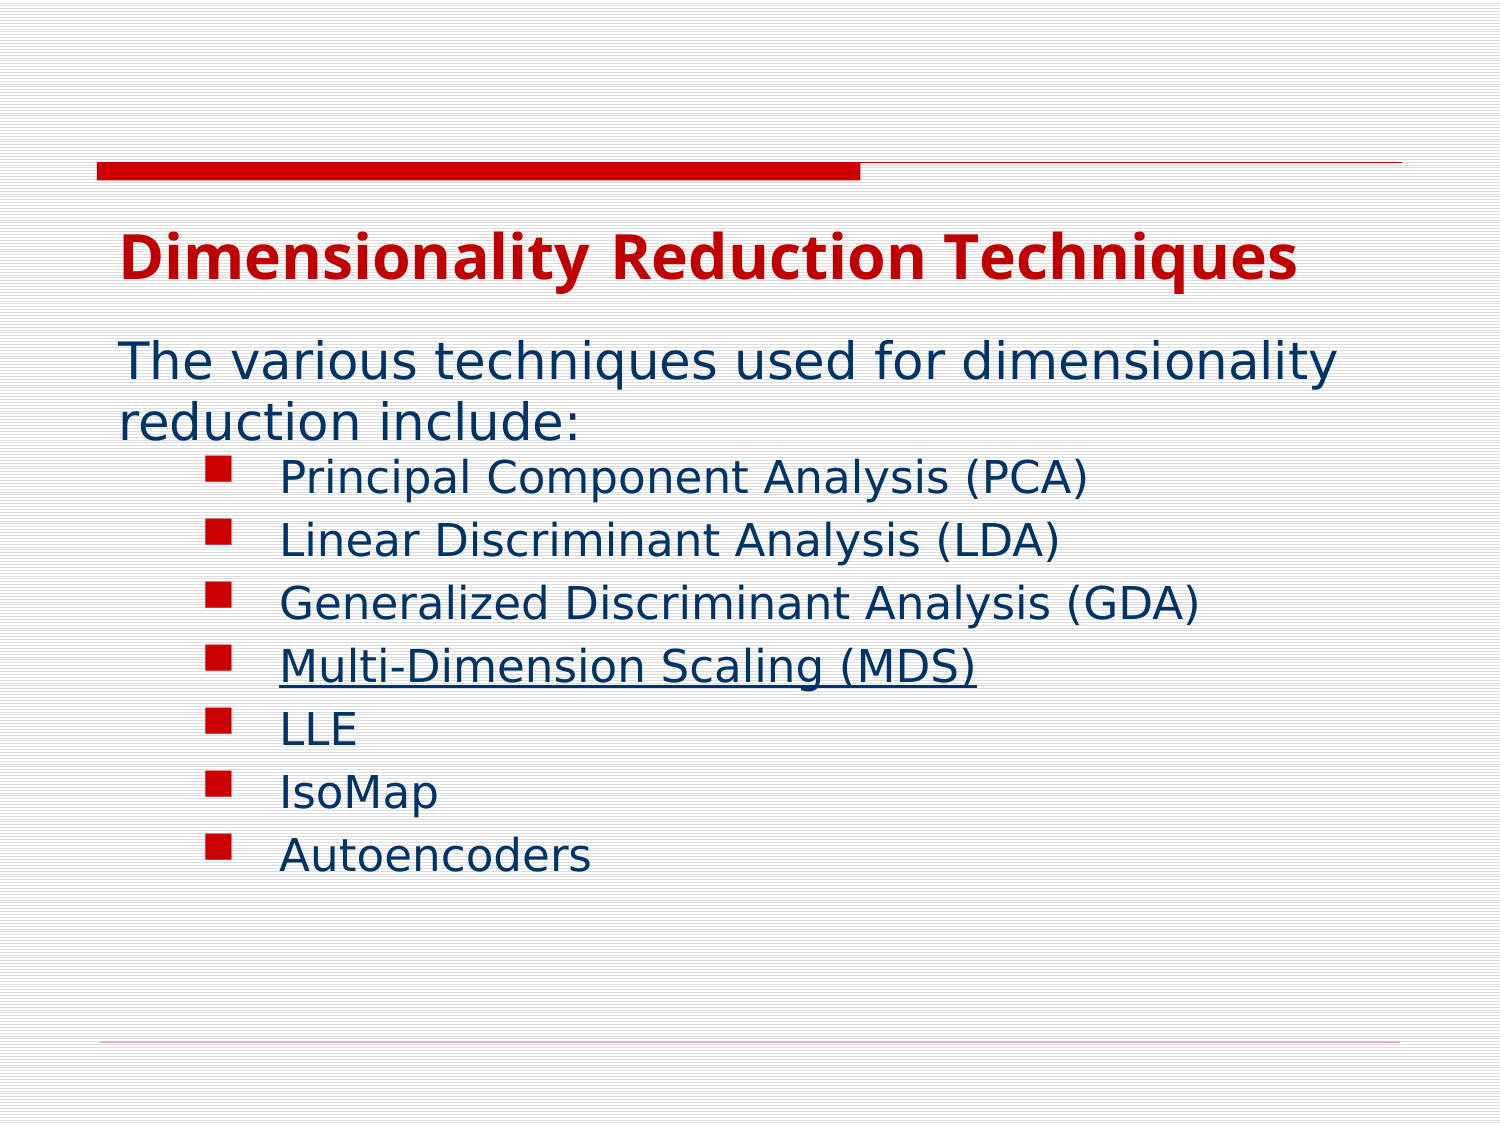

# Dimensionality Reduction Techniques
The various techniques used for dimensionality reduction include:
Principal Component Analysis (PCA)
Linear Discriminant Analysis (LDA)
Generalized Discriminant Analysis (GDA)
Multi-Dimension Scaling (MDS)
LLE
IsoMap
Autoencoders